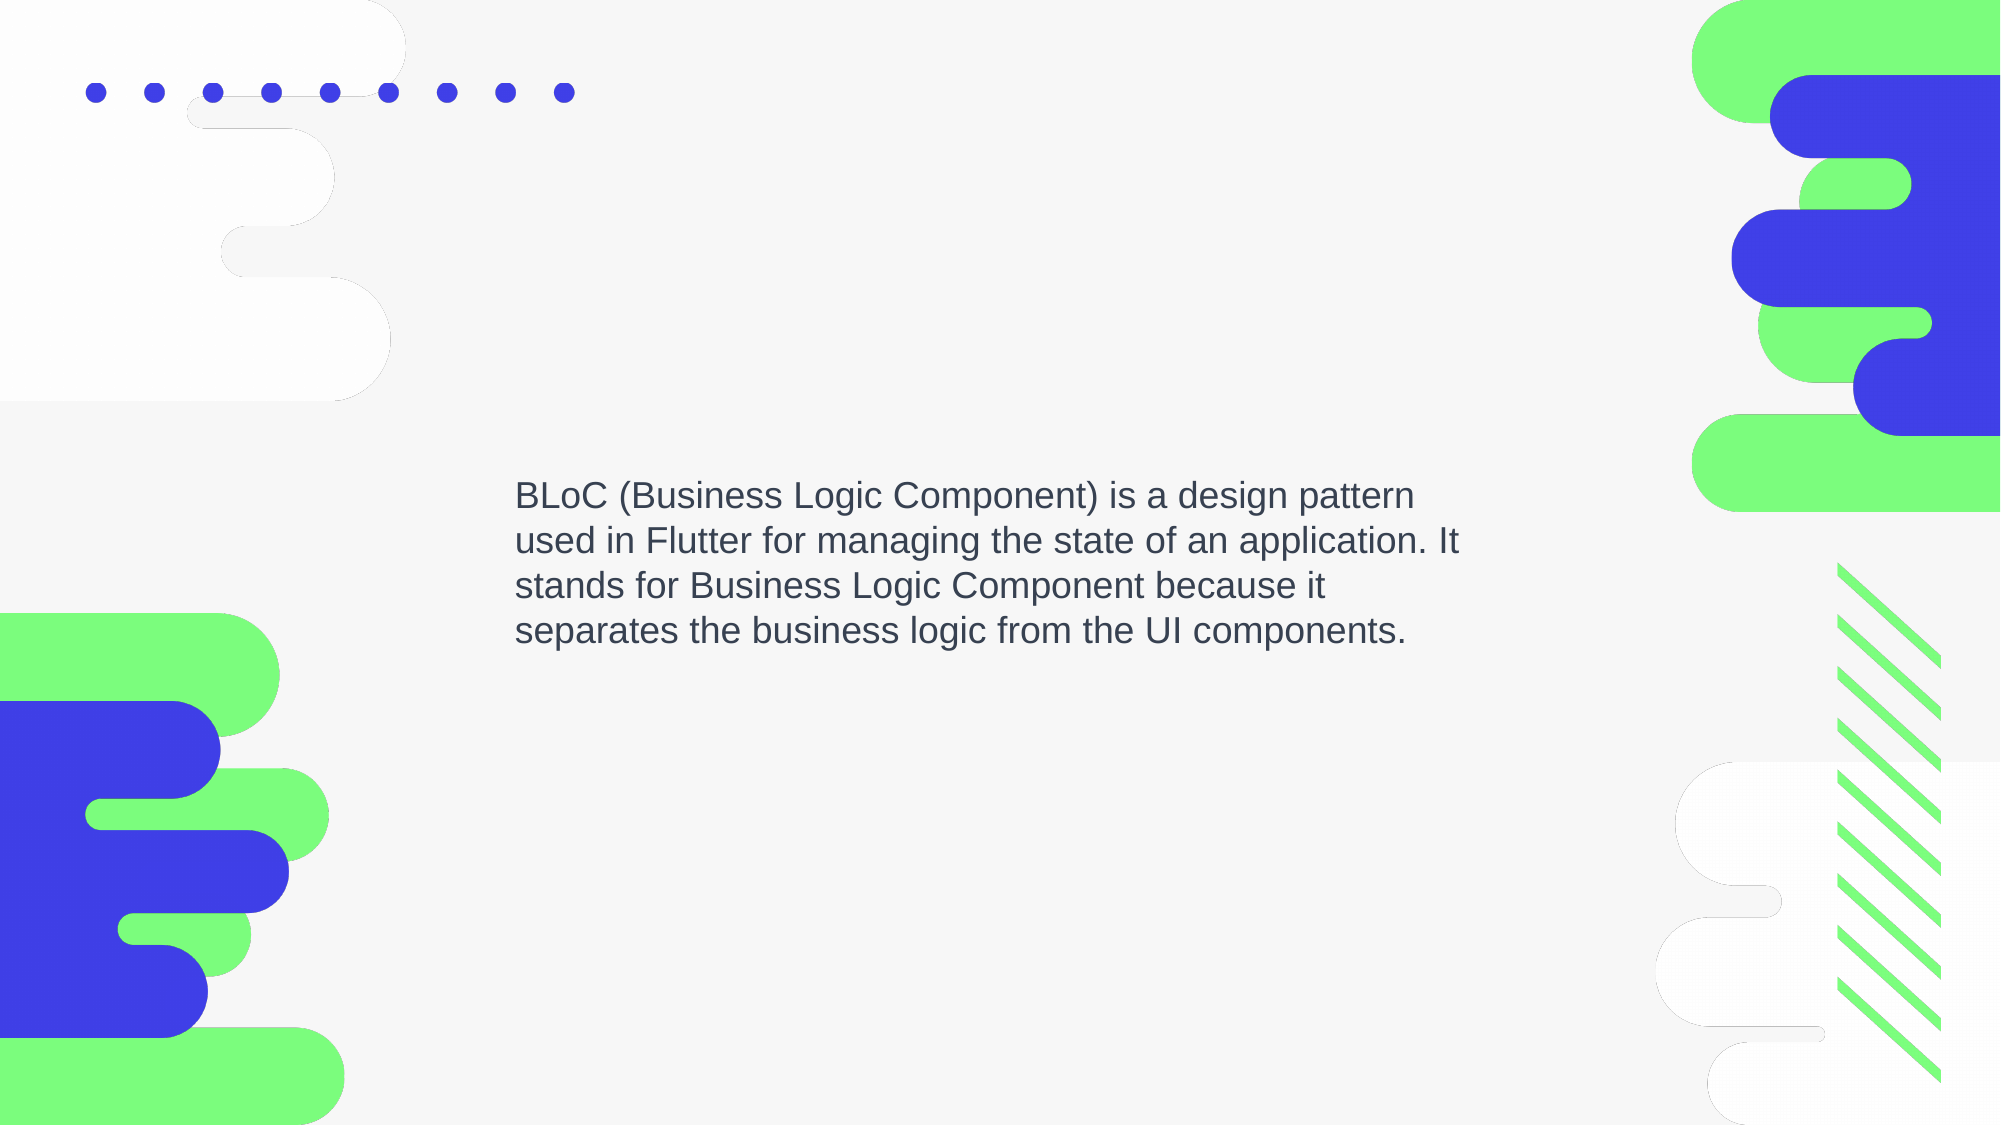

BLoC (Business Logic Component) is a design pattern used in Flutter for managing the state of an application. It stands for Business Logic Component because it separates the business logic from the UI components.